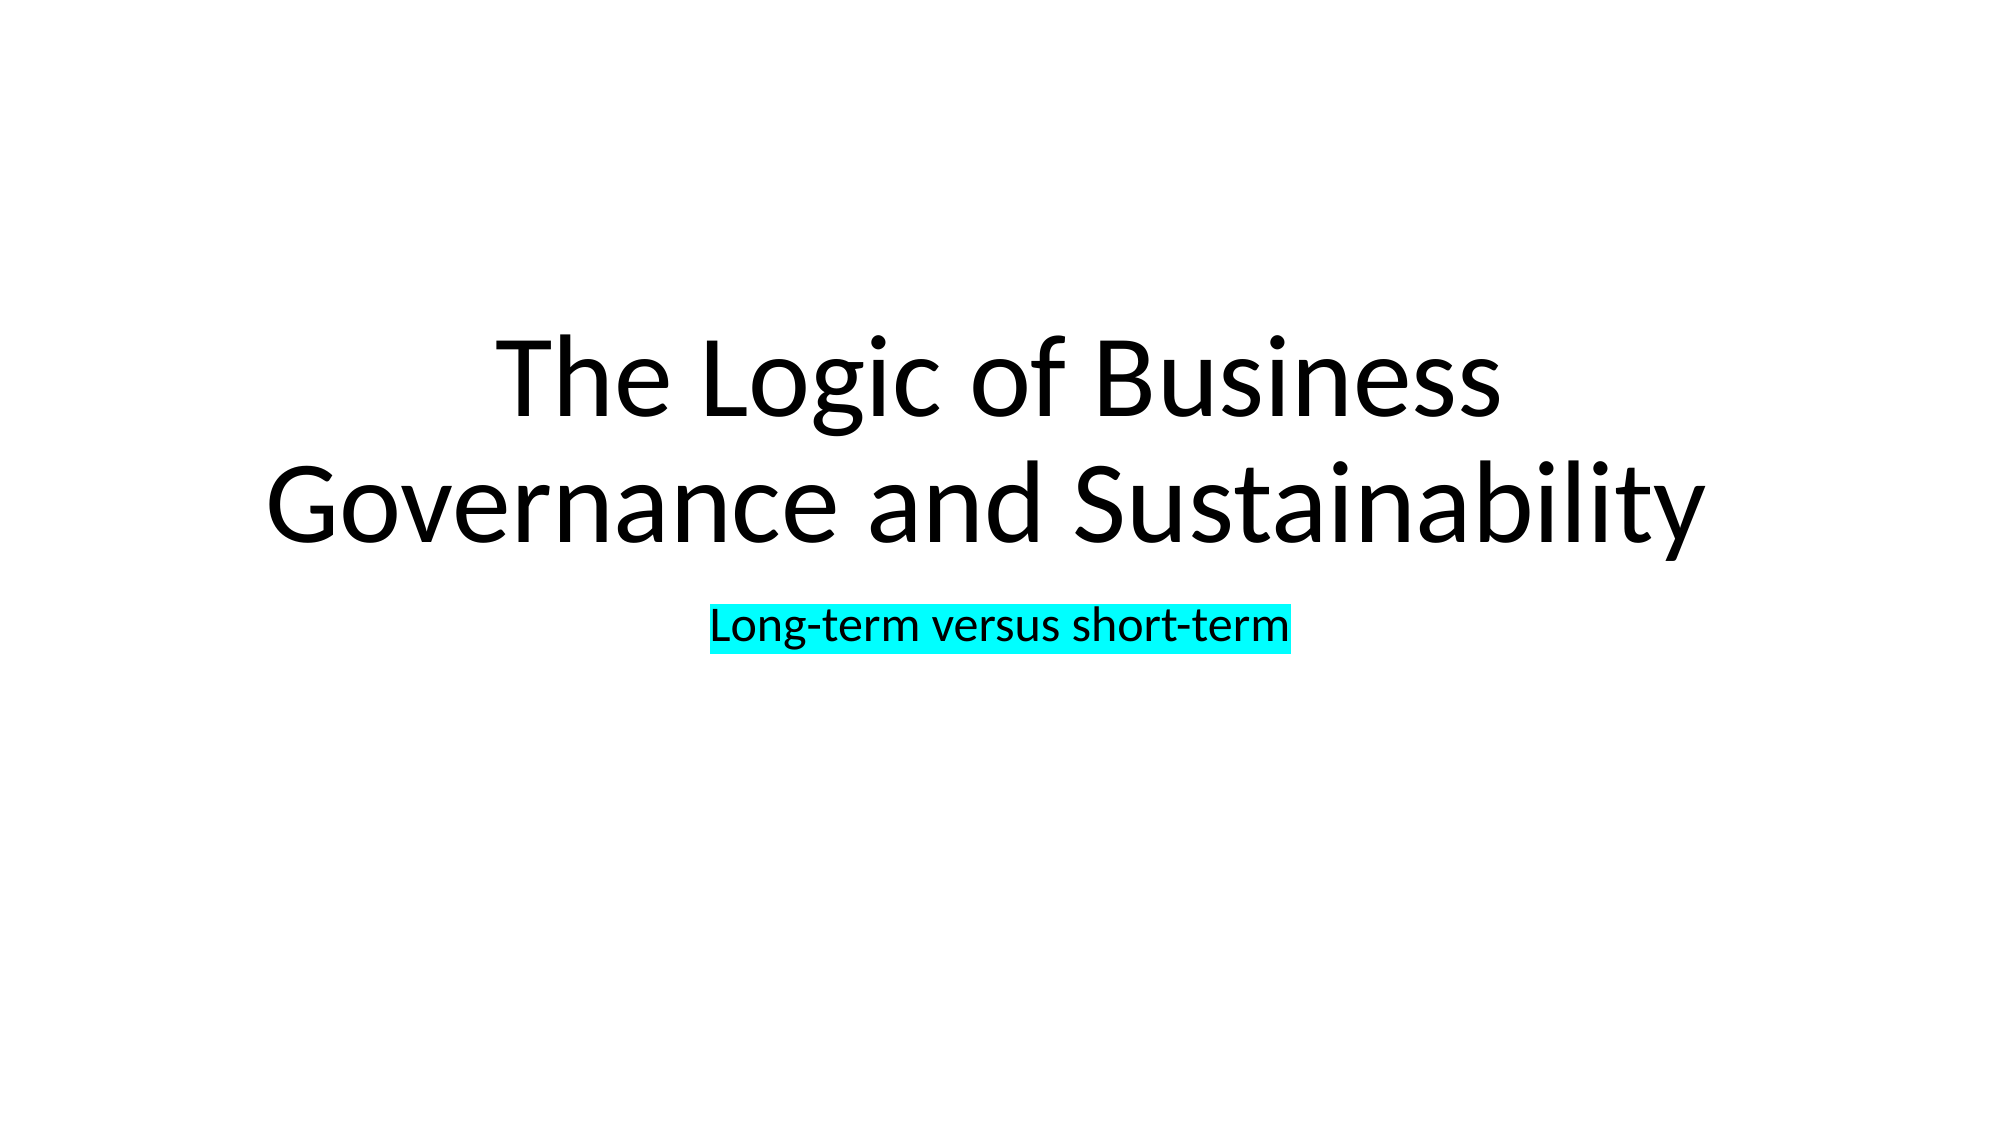

# The Logic of Business Governance and Sustainability
Long-term versus short-term